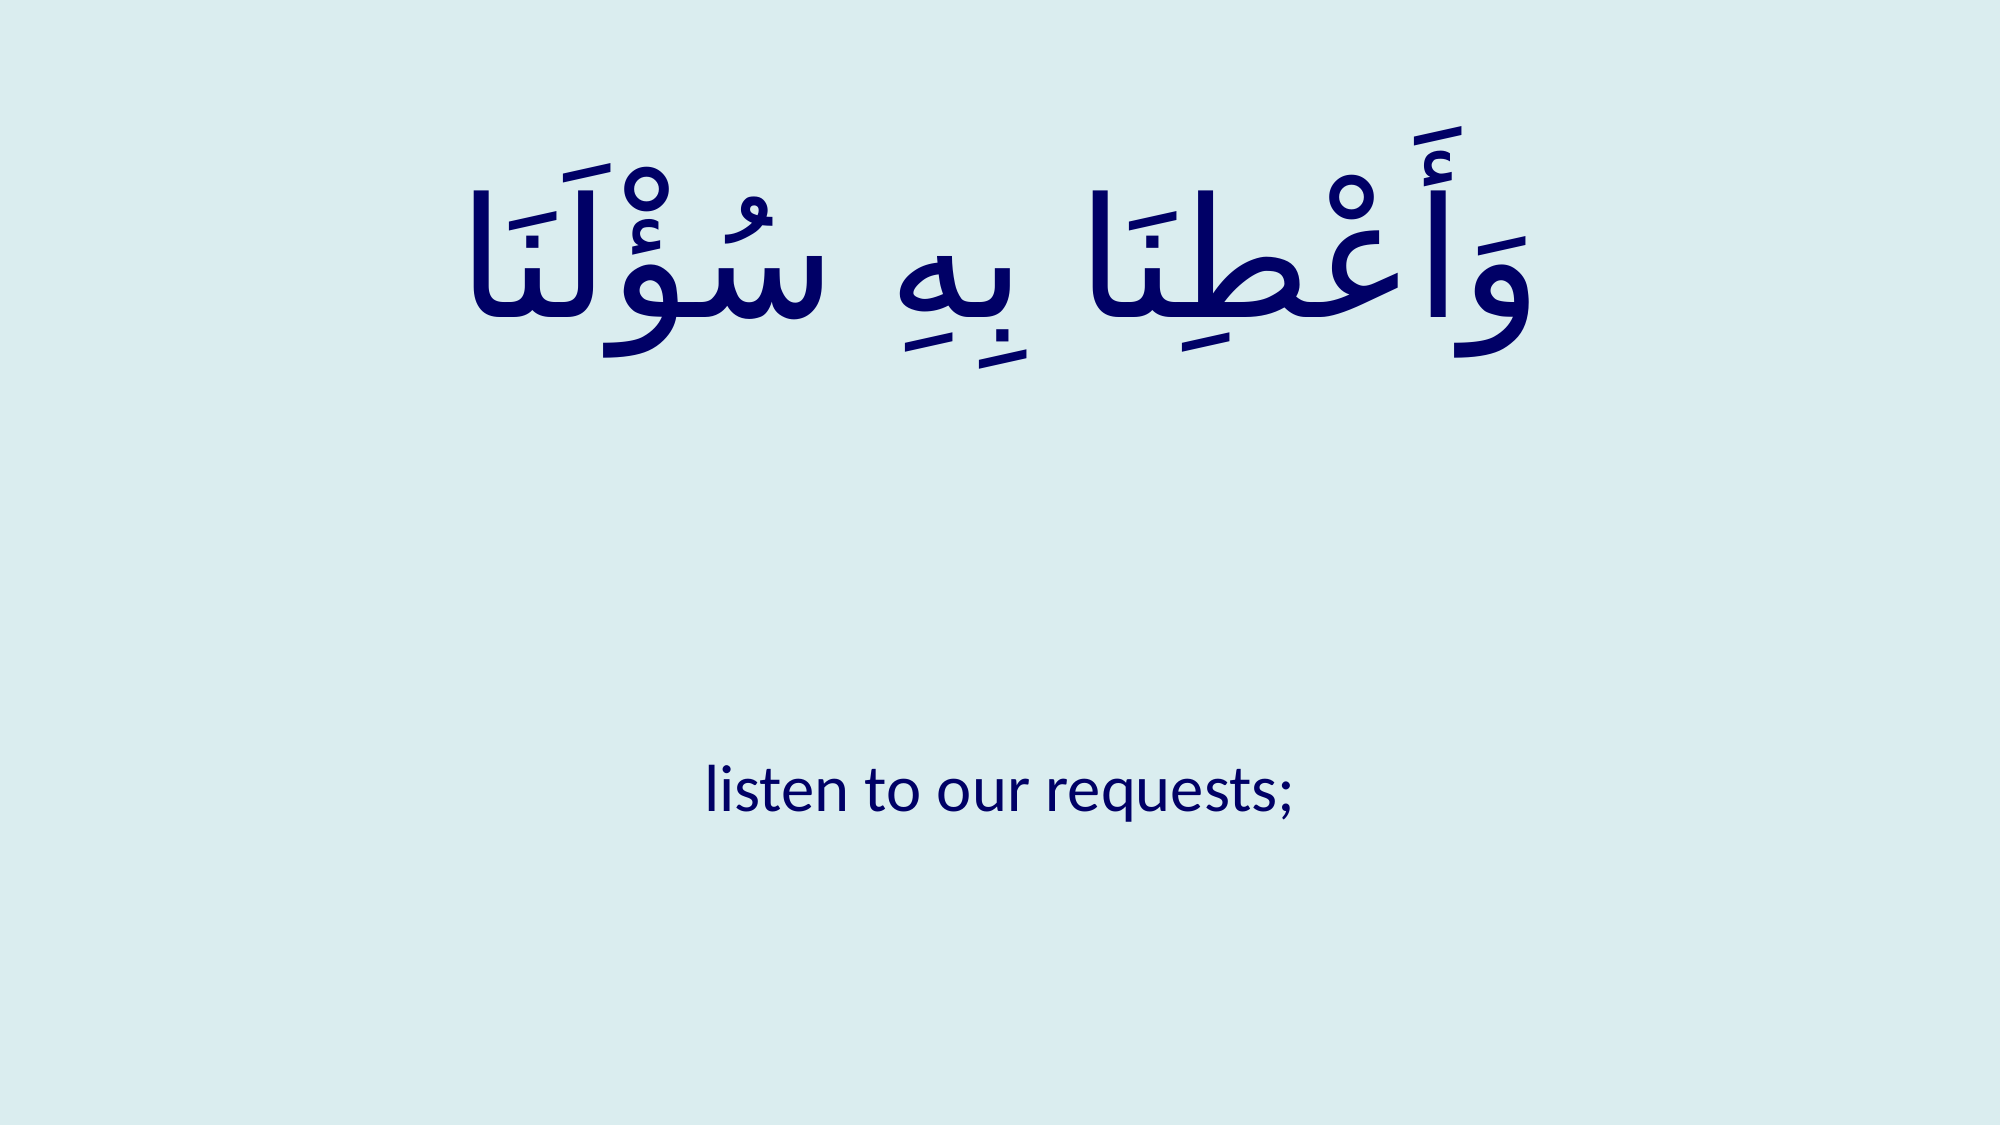

# وَأَعْطِنَا بِهِ سُؤْلَنَا
listen to our requests;